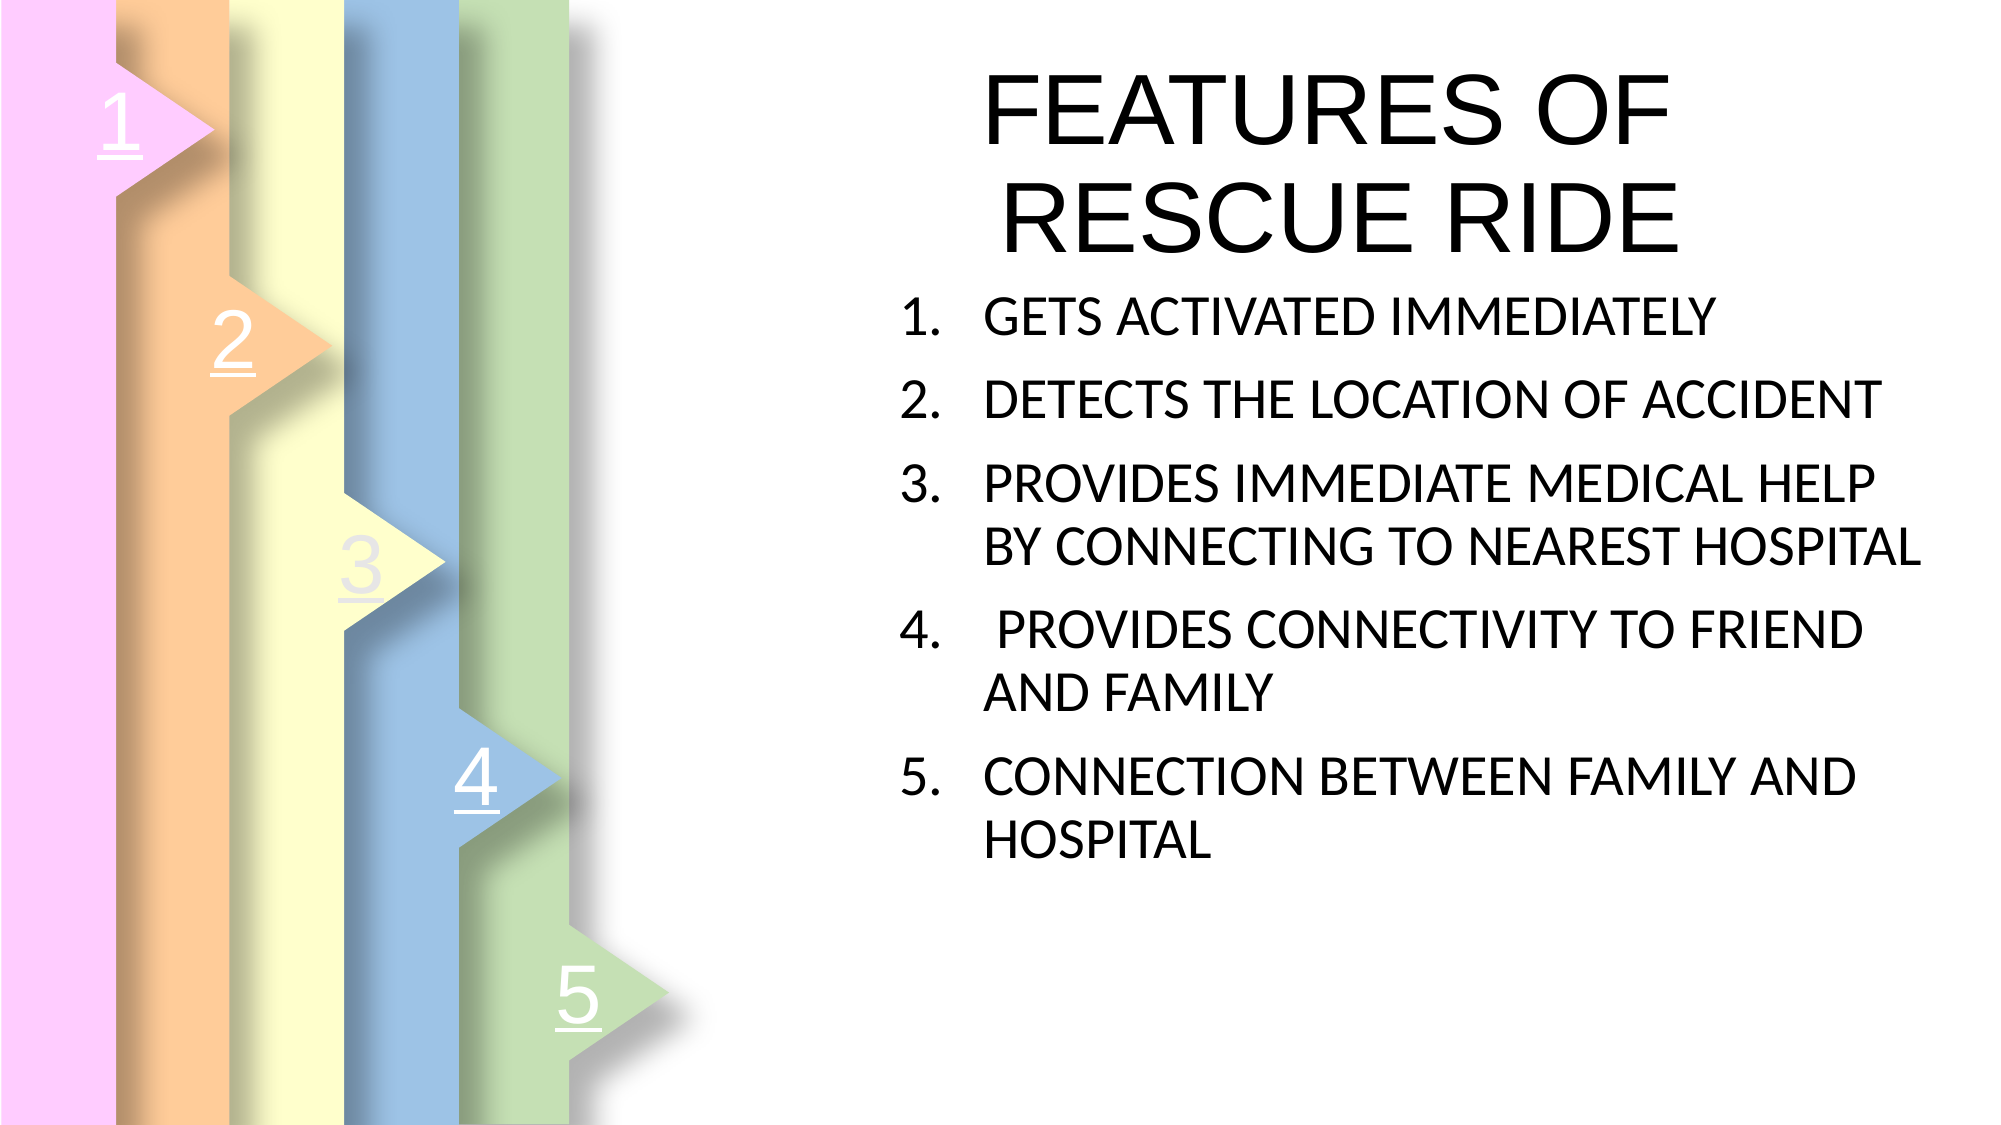

# FEATURES OF RESCUE RIDE
1
2
GETS ACTIVATED IMMEDIATELY
DETECTS THE LOCATION OF ACCIDENT
PROVIDES IMMEDIATE MEDICAL HELP BY CONNECTING TO NEAREST HOSPITAL
 PROVIDES CONNECTIVITY TO FRIEND AND FAMILY
CONNECTION BETWEEN FAMILY AND HOSPITAL
3
4
4
  5